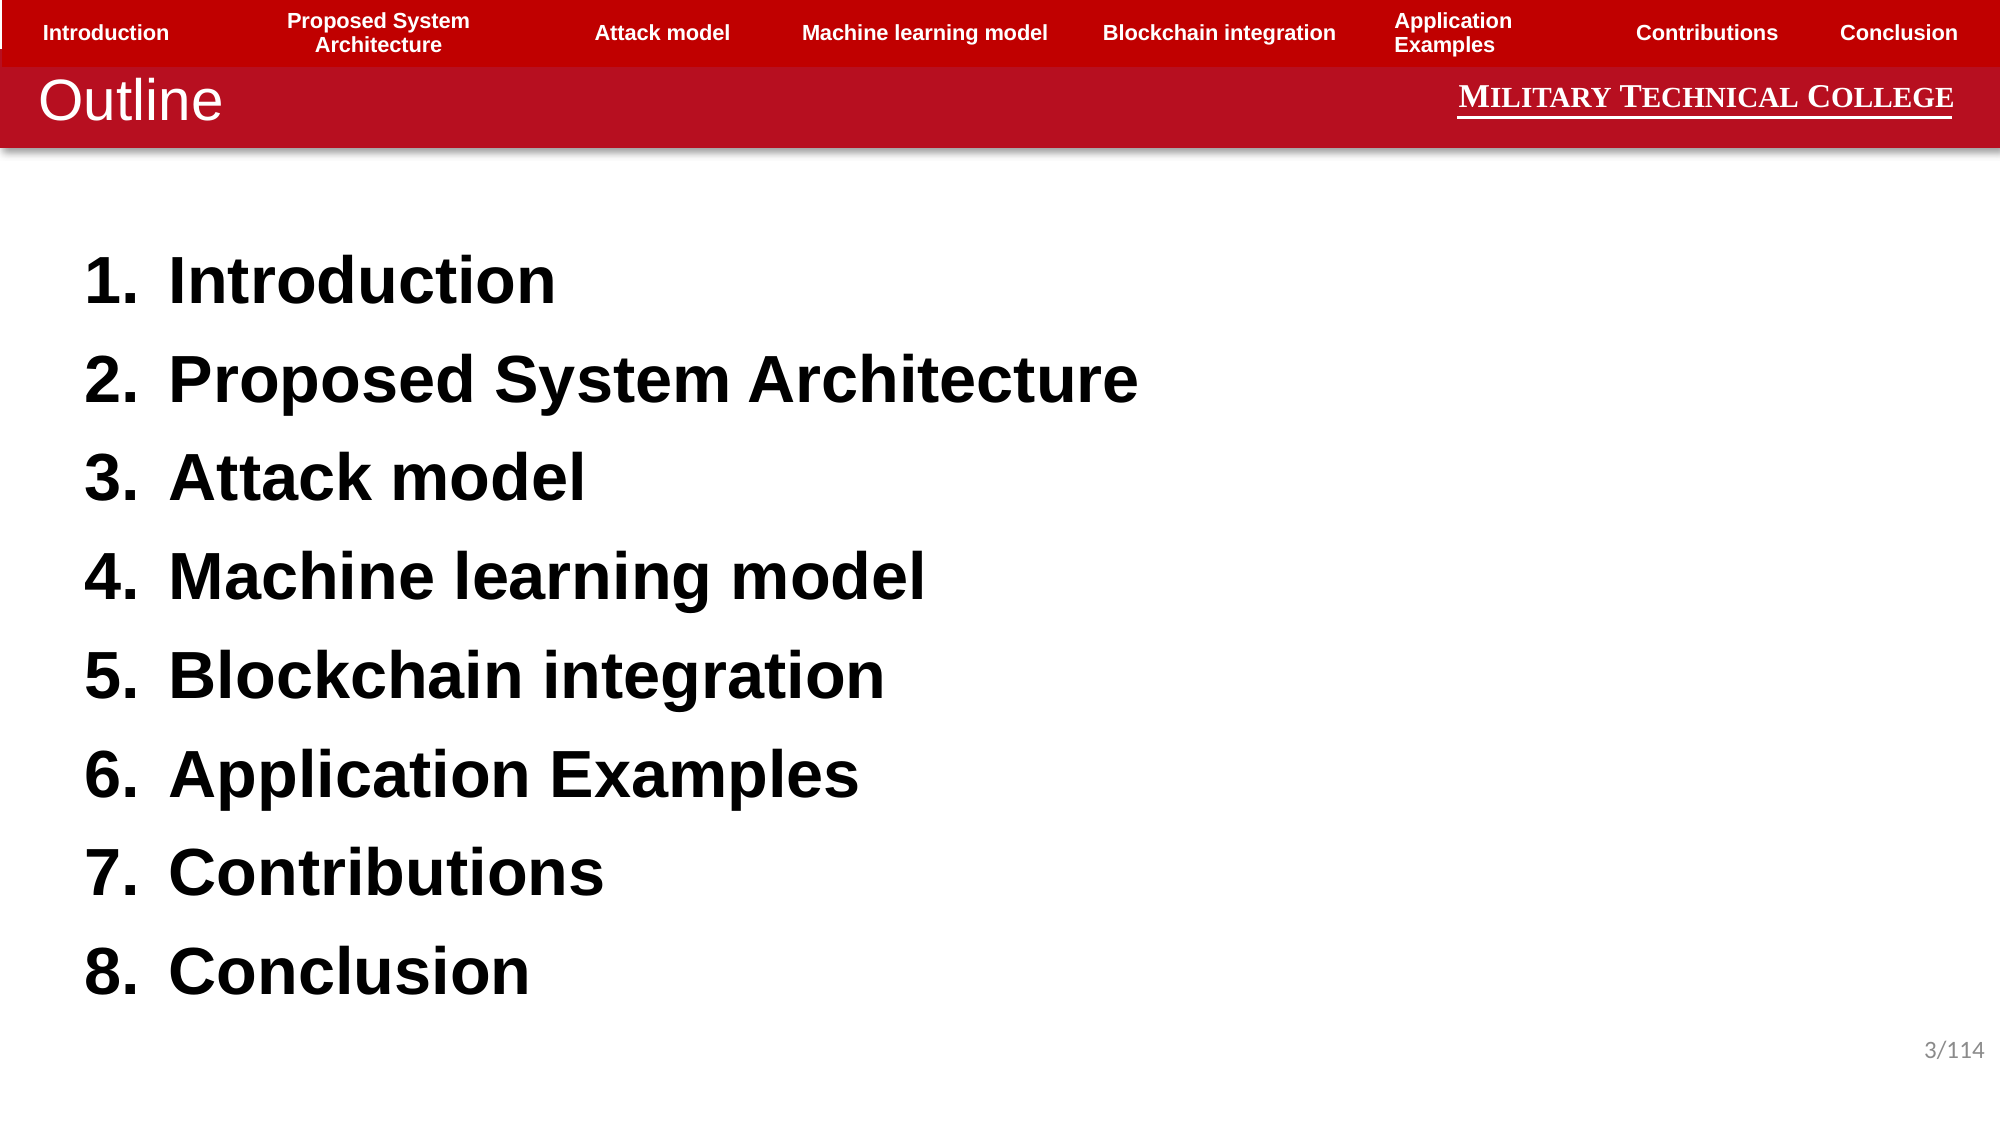

| Introduction | Proposed System Architecture | Attack model | Machine learning model | Blockchain integration | Application Examples | Contributions | Conclusion |
| --- | --- | --- | --- | --- | --- | --- | --- |

Outline
MILITARY TECHNICAL COLLEGE
Introduction
Proposed System Architecture
Attack model
Machine learning model
Blockchain integration
Application Examples
Contributions
Conclusion